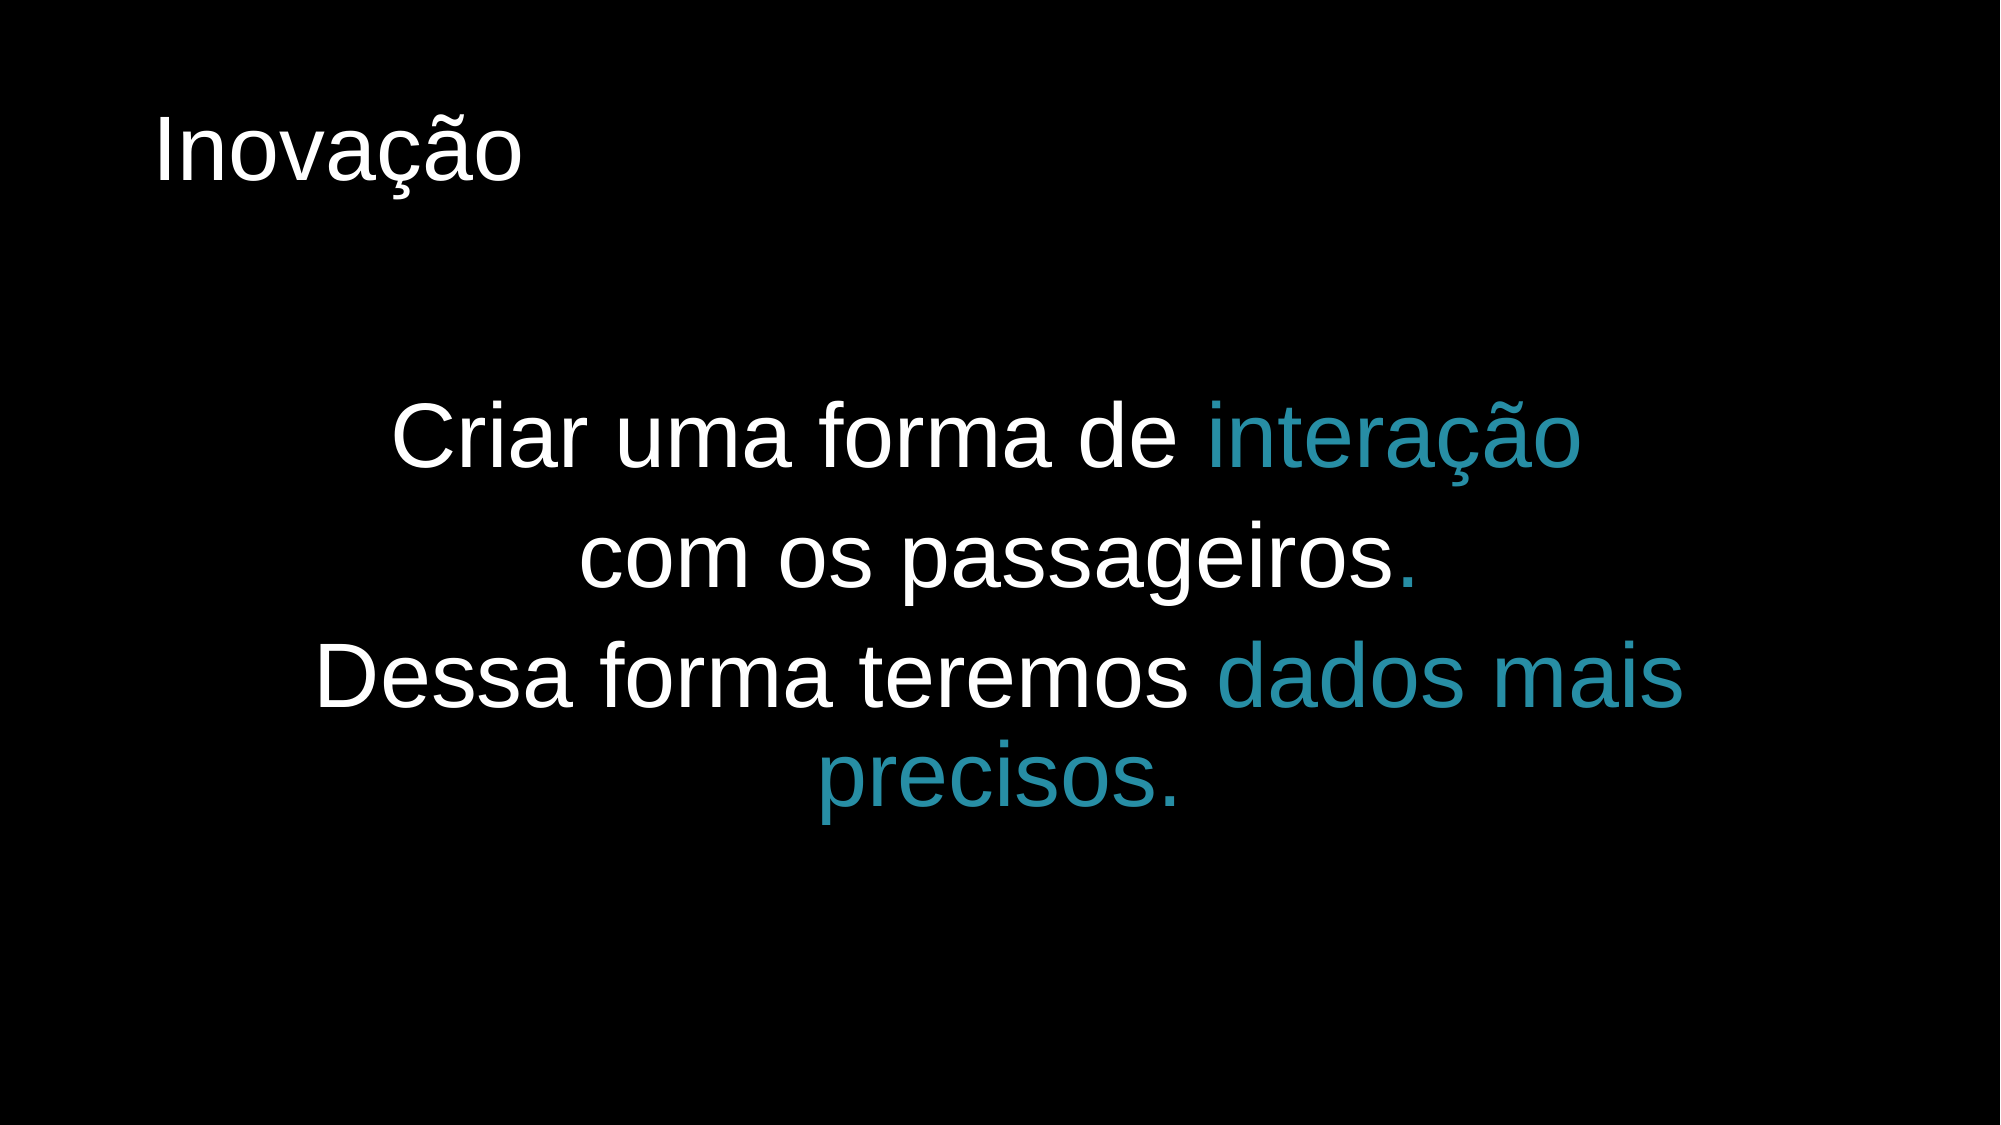

Inovação
Criar uma forma de interação
com os passageiros.
Dessa forma teremos dados mais precisos.